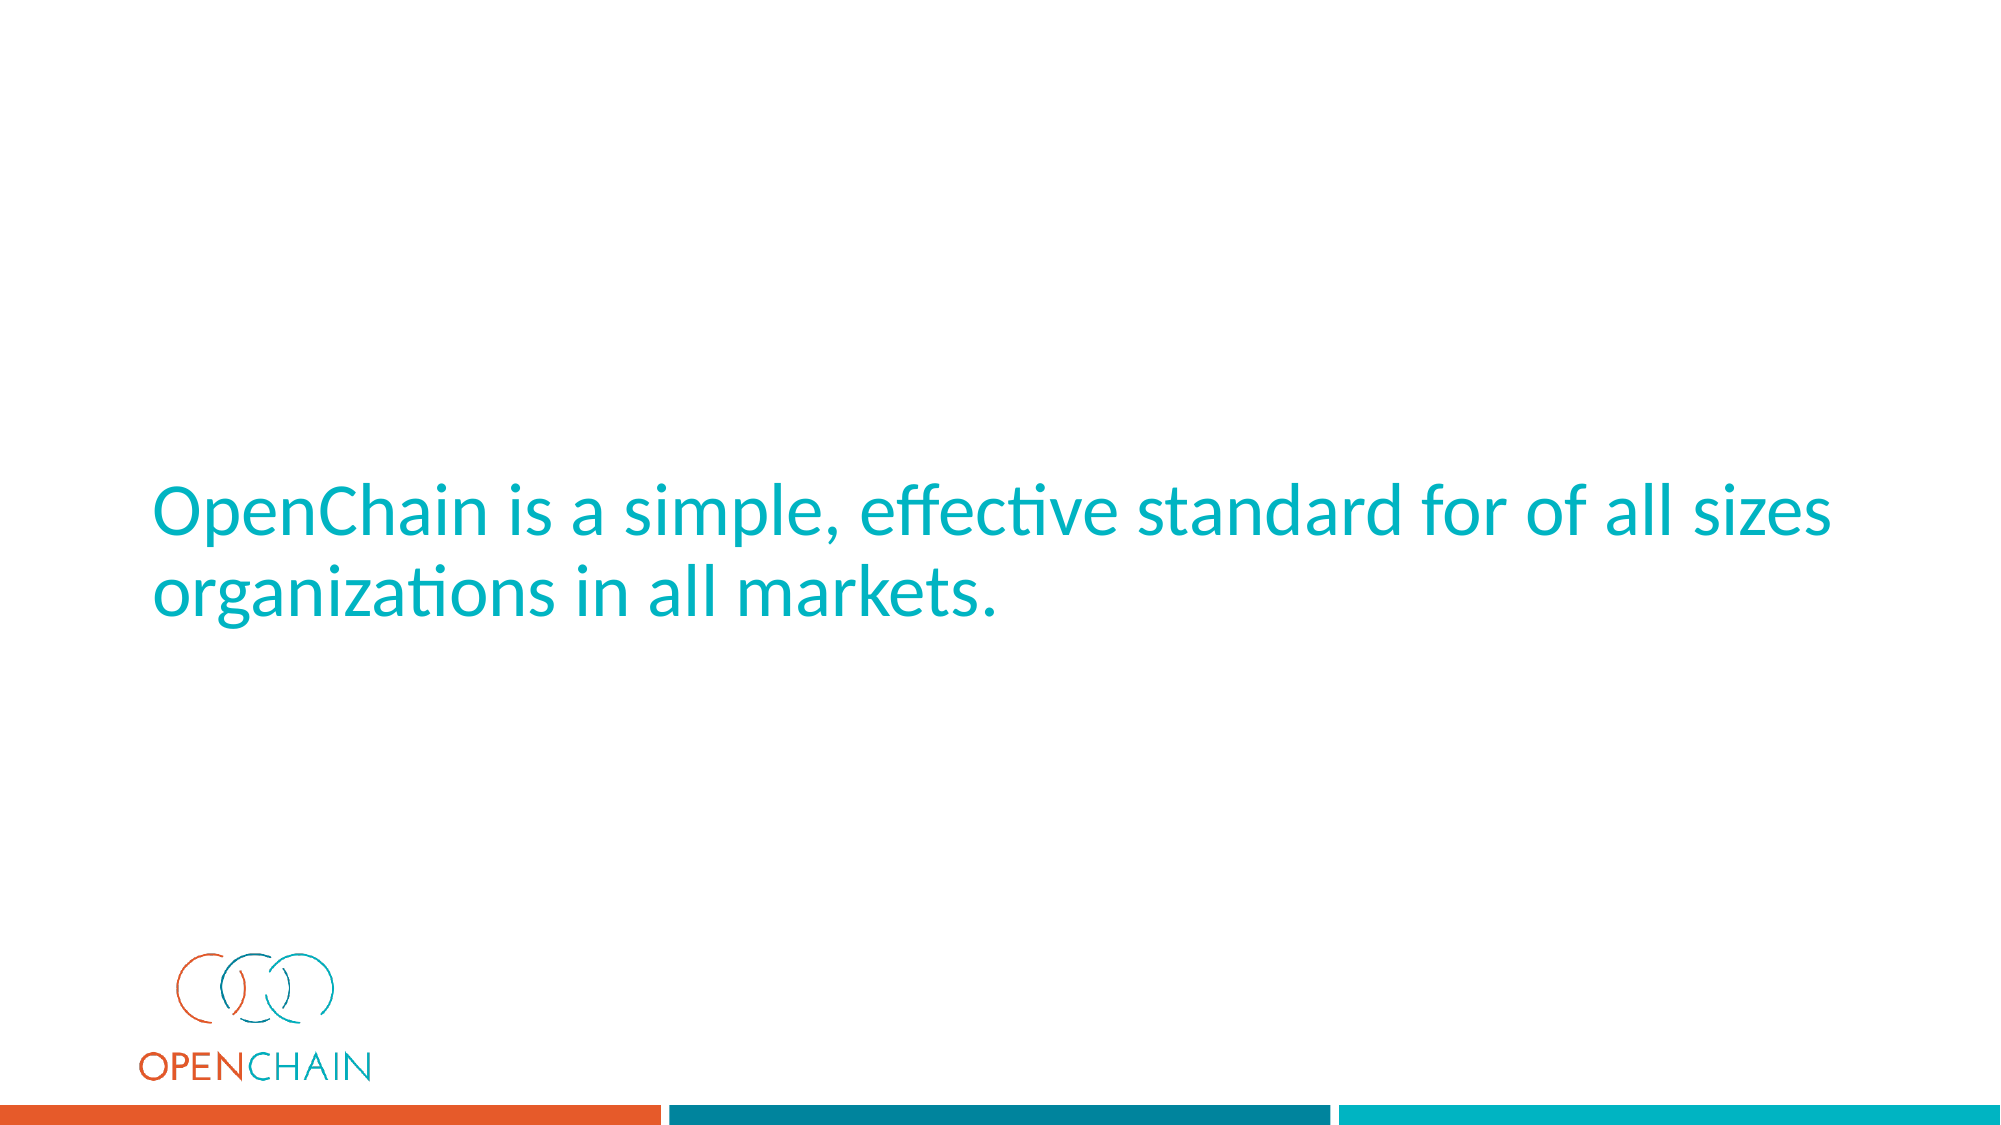

# OpenChain is a simple, effective standard for of all sizes organizations in all markets.